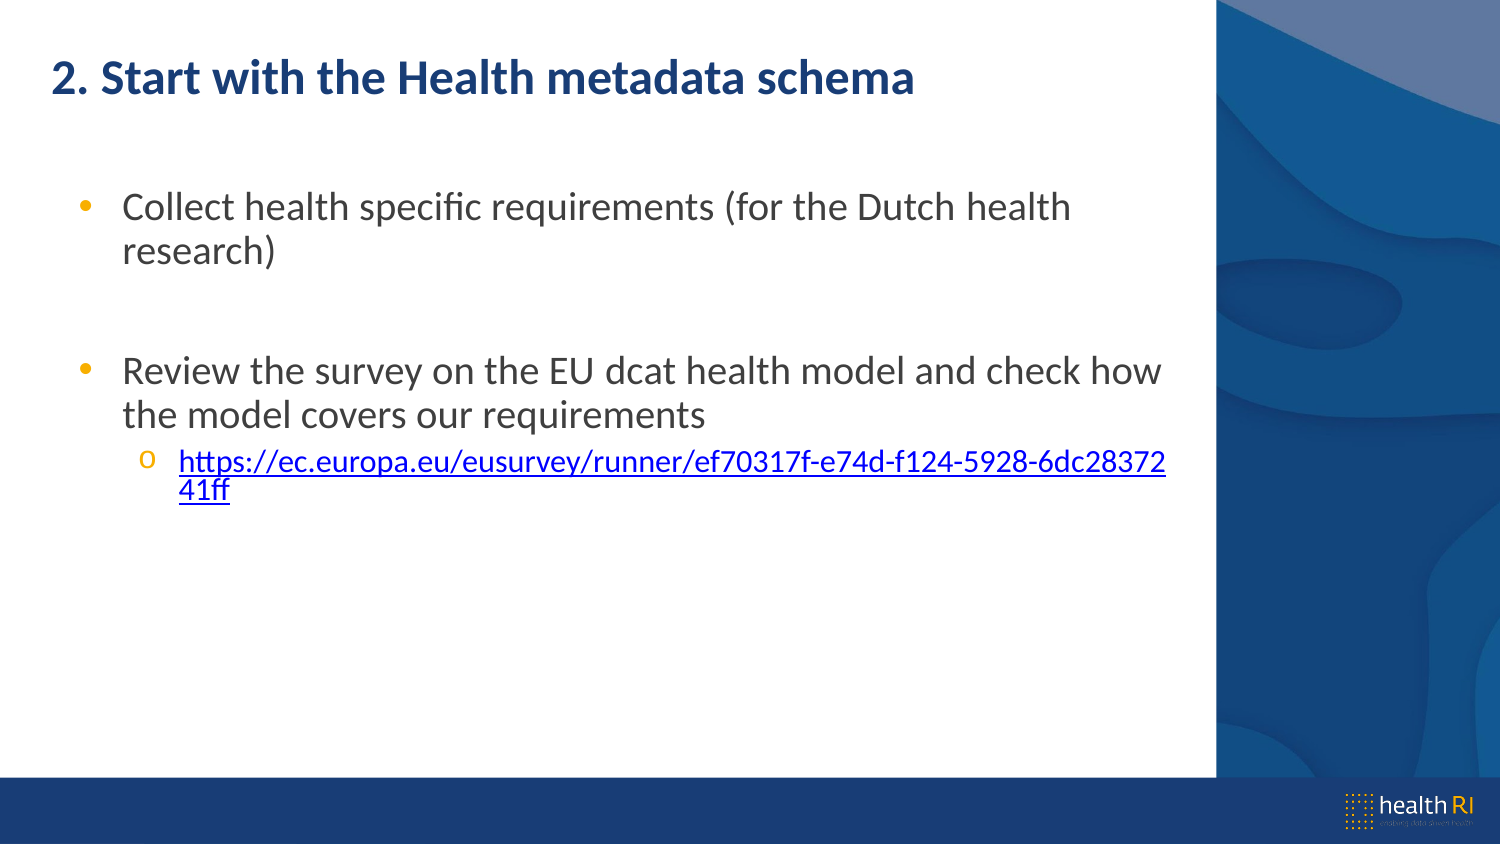

# 2. Start with the Health metadata schema
Collect health specific requirements (for the Dutch health research)

Review the survey on the EU dcat health model and check how the model covers our requirements
https://ec.europa.eu/eusurvey/runner/ef70317f-e74d-f124-5928-6dc2837241ff